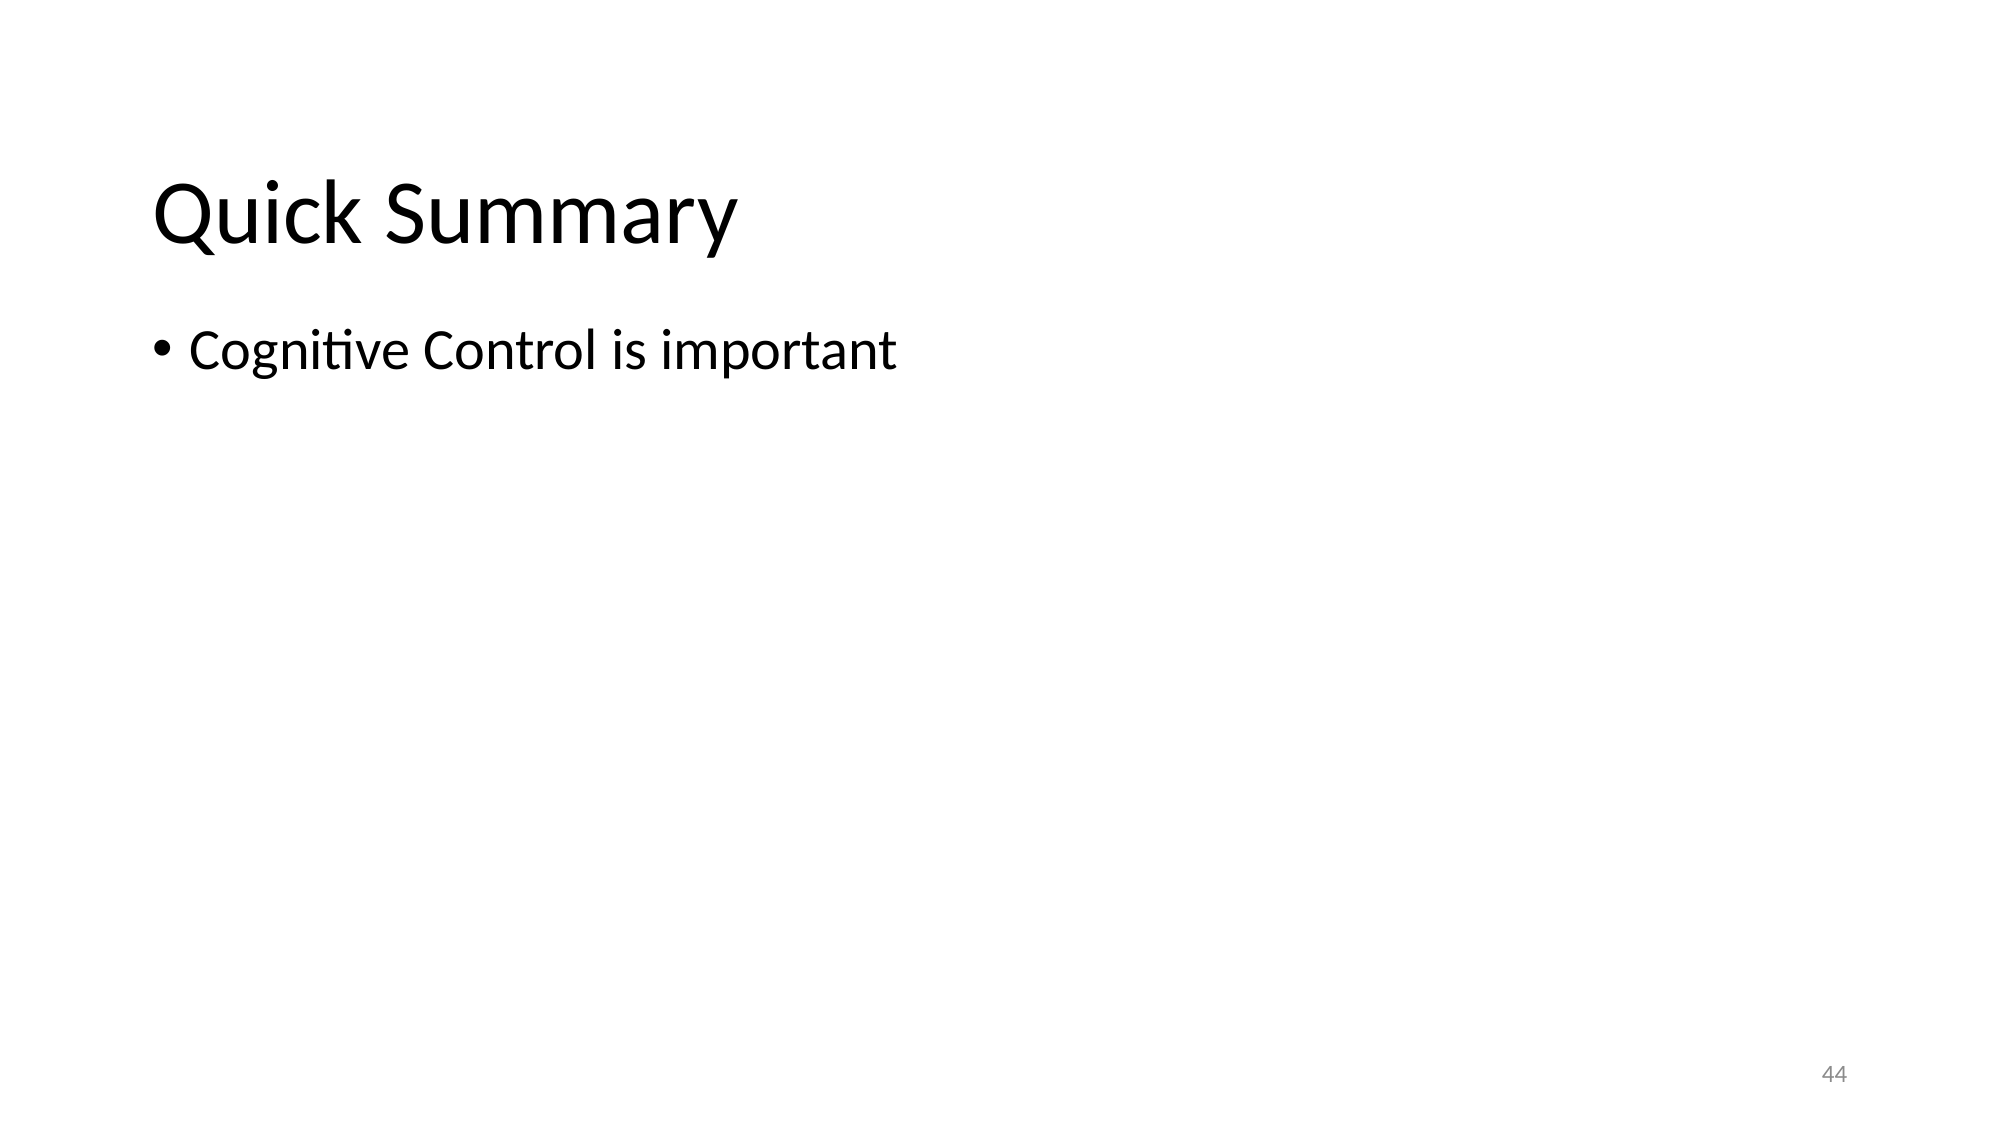

Quick Summary
Cognitive Control is important
44